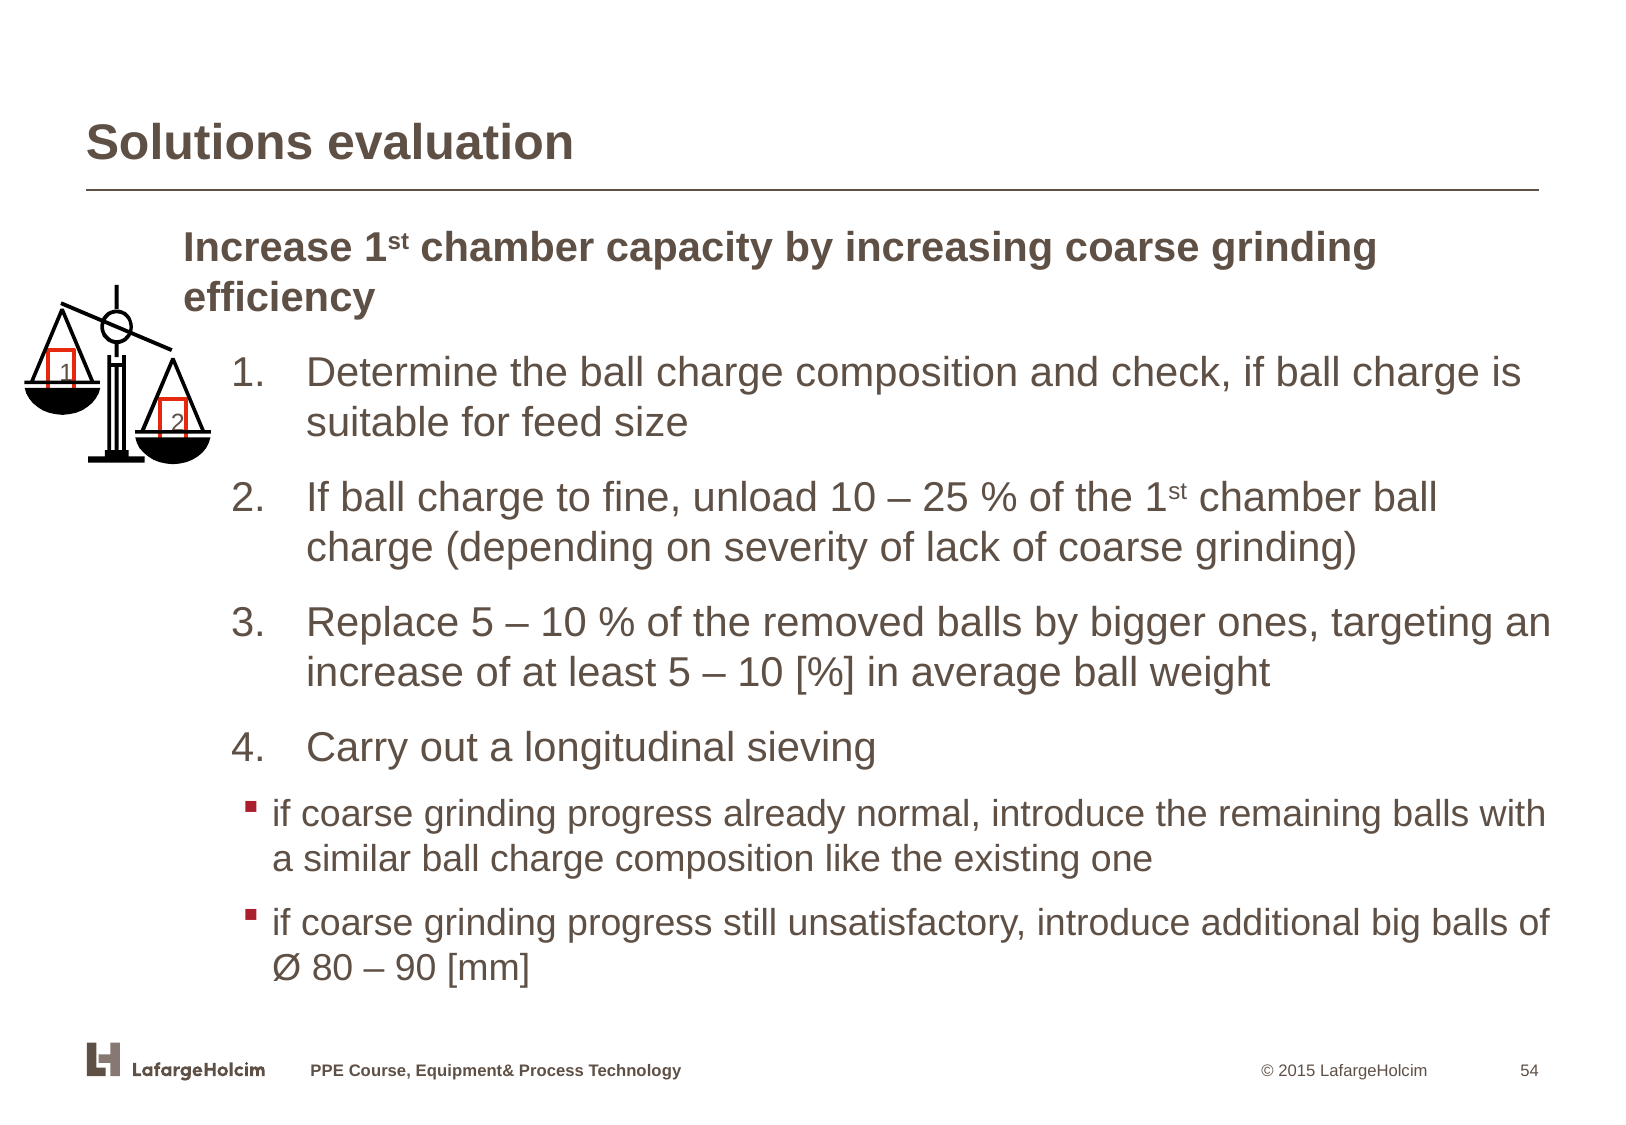

# Solutions evaluation
Increase 1st chamber capacity by increasing coarse grinding efficiency
Determine the ball charge composition and check, if ball charge is suitable for feed size
If ball charge to fine, unload 10 – 25 % of the 1st chamber ball charge (depending on severity of lack of coarse grinding)
Replace 5 – 10 % of the removed balls by bigger ones, targeting an increase of at least 5 – 10 [%] in average ball weight
Carry out a longitudinal sieving
if coarse grinding progress already normal, introduce the remaining balls with a similar ball charge composition like the existing one
if coarse grinding progress still unsatisfactory, introduce additional big balls of Ø 80 – 90 [mm]

1

2

PPE Course, Equipment& Process Technology
54